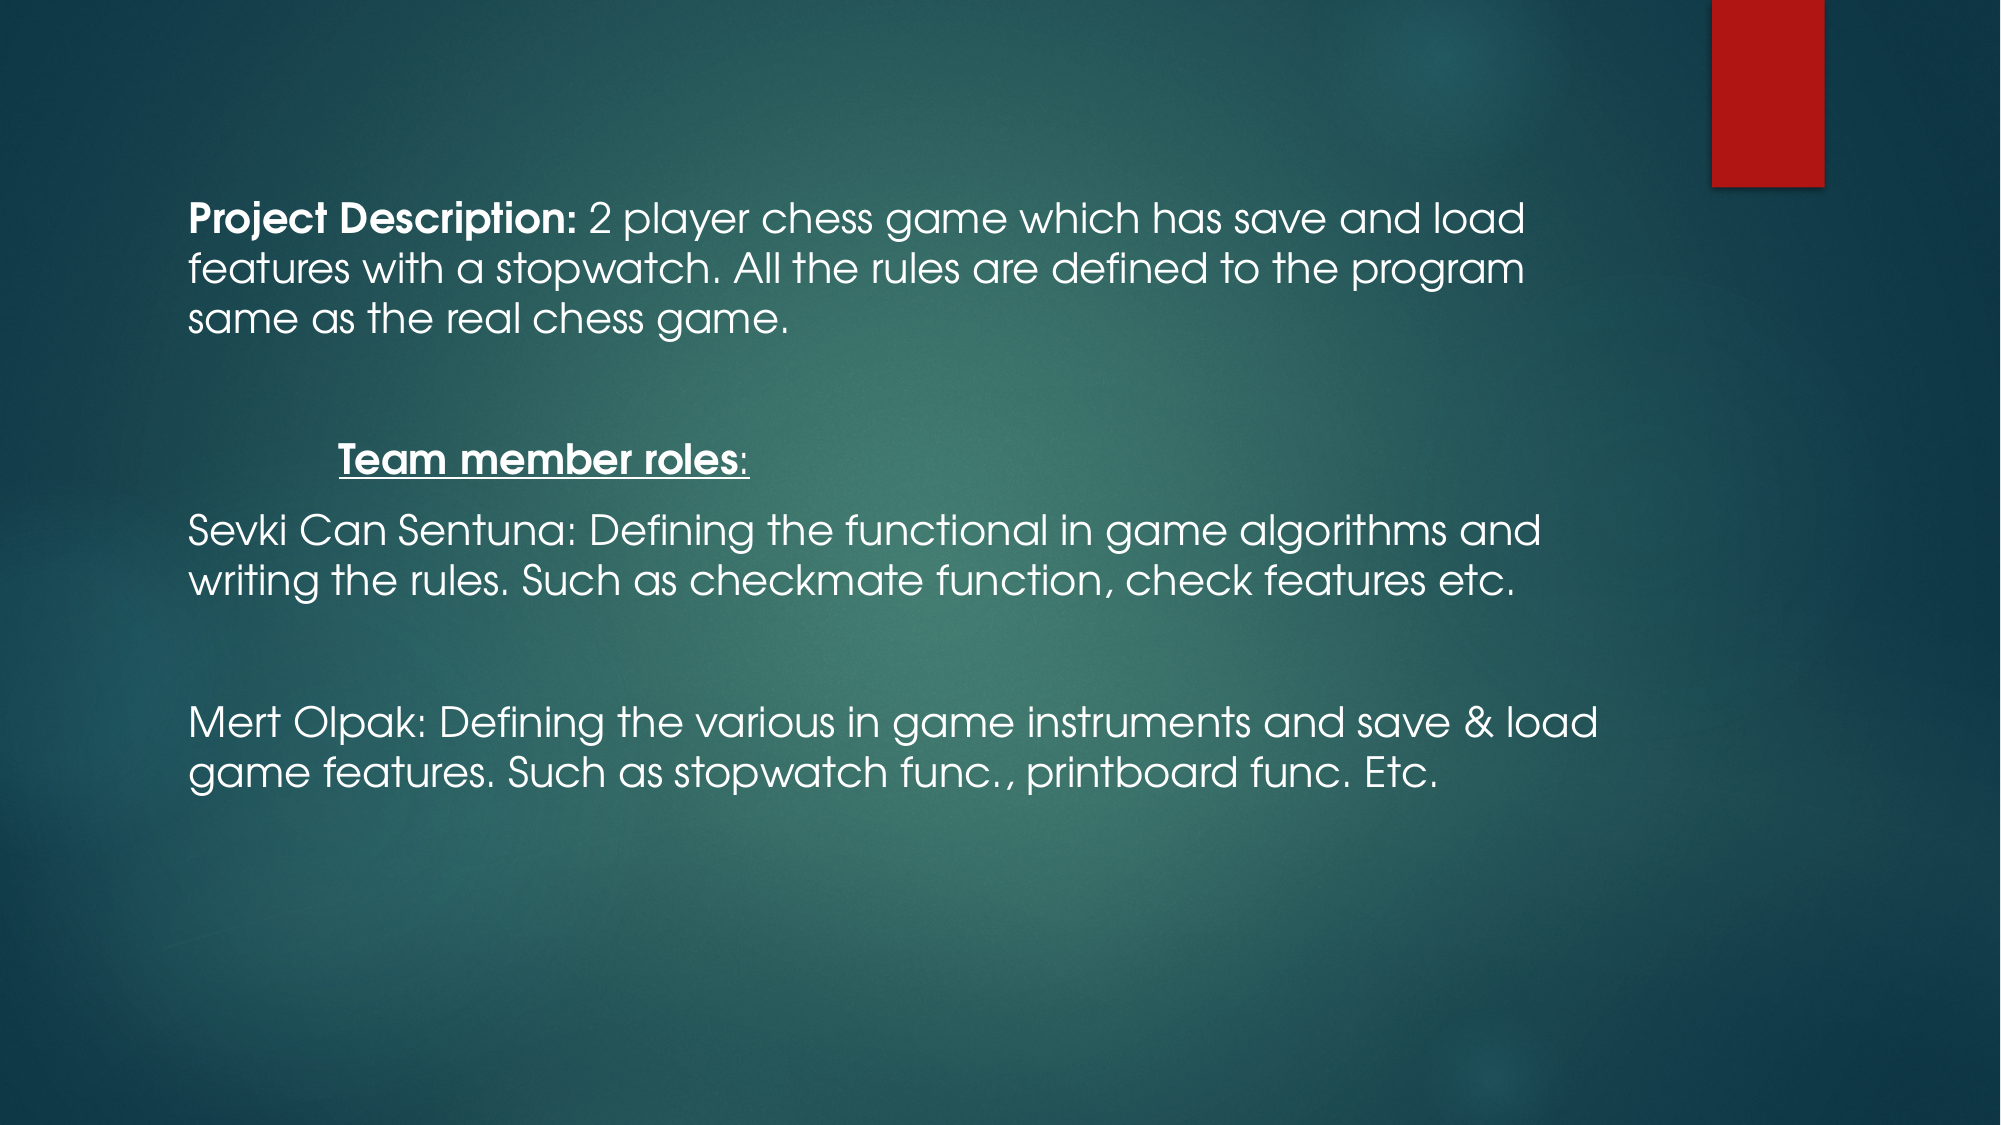

Project Description: 2 player chess game which has save and load features with a stopwatch. All the rules are defined to the program same as the real chess game.

	Team member roles:
Sevki Can Sentuna: Defining the functional in game algorithms and writing the rules. Such as checkmate function, check features etc.

Mert Olpak: Defining the various in game instruments and save & load game features. Such as stopwatch func., printboard func. Etc.